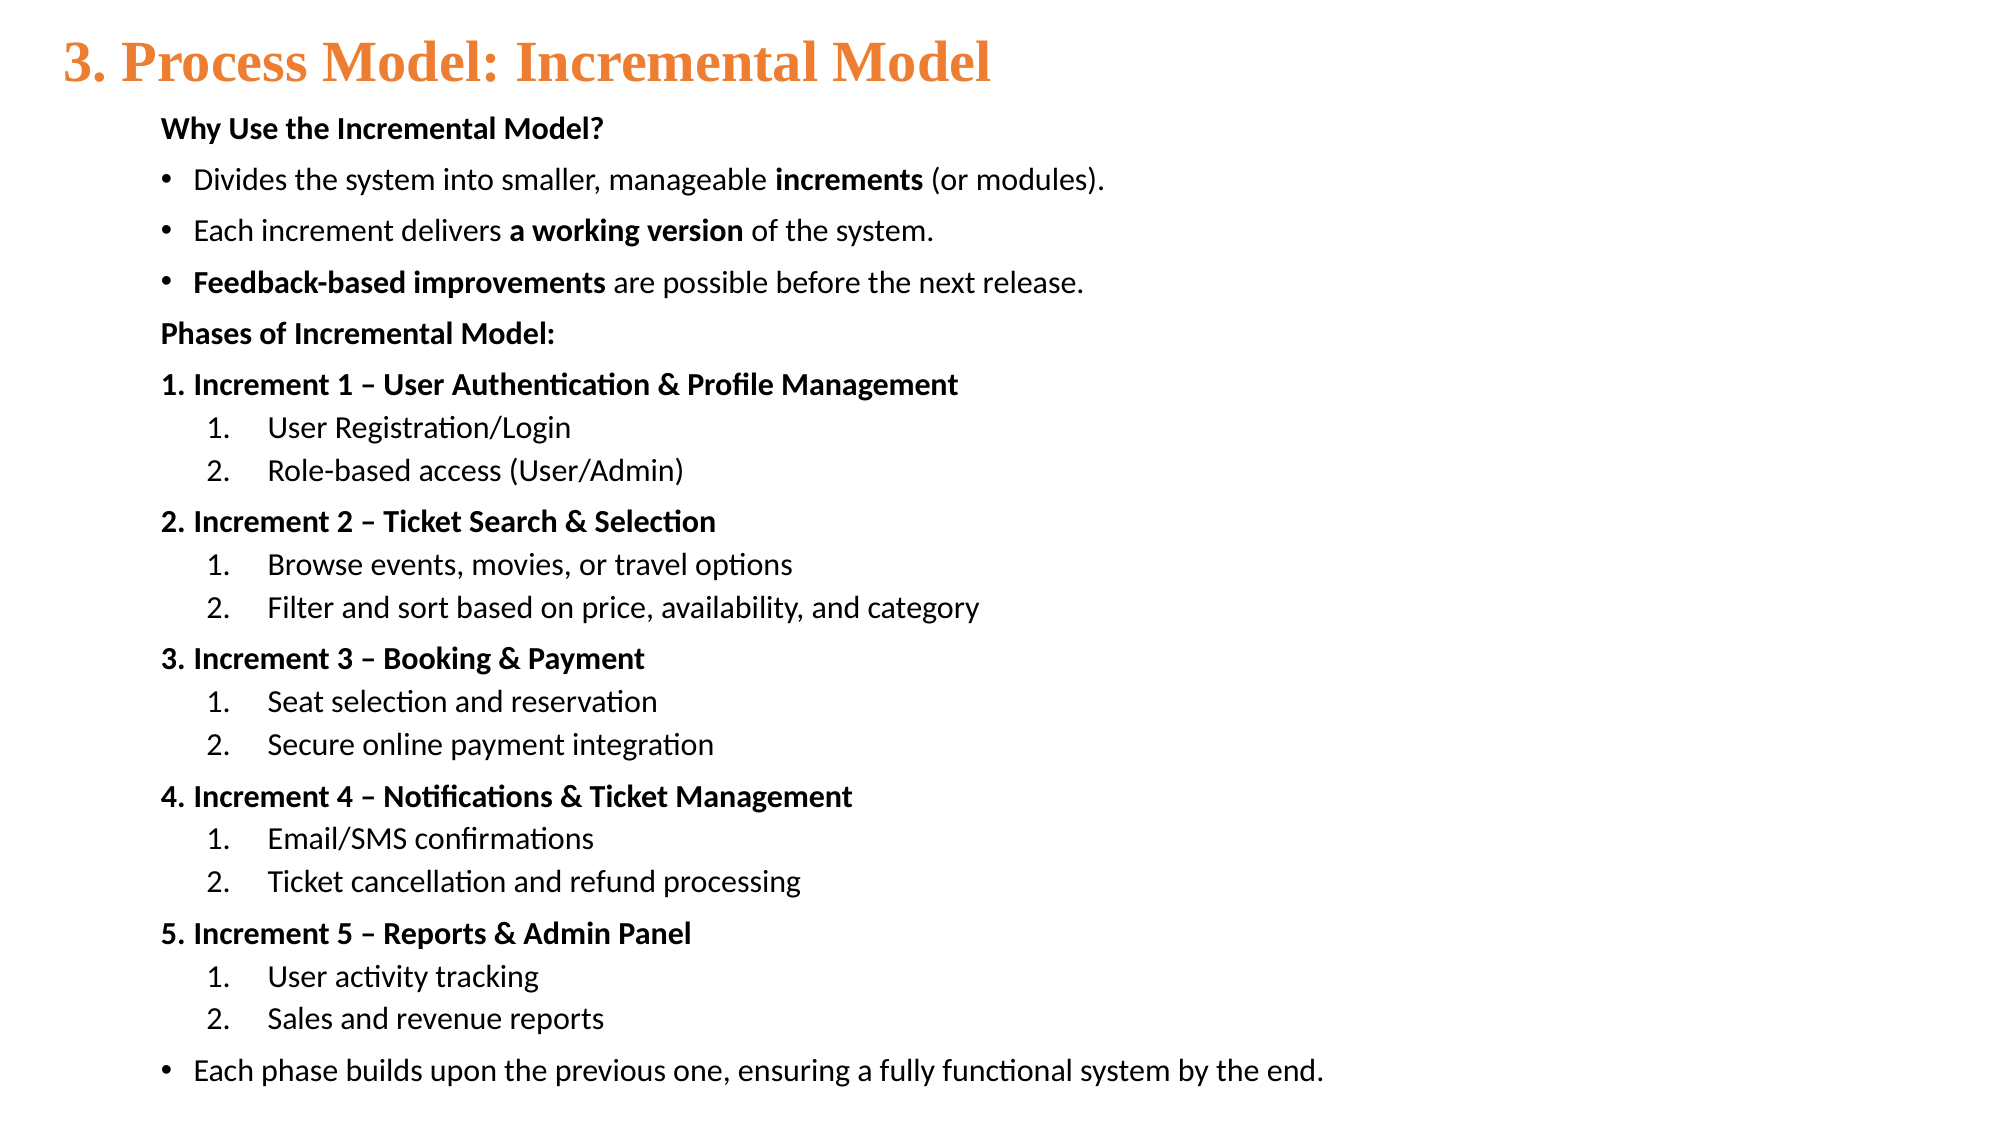

# 3. Process Model: Incremental Model
Why Use the Incremental Model?
Divides the system into smaller, manageable increments (or modules).
Each increment delivers a working version of the system.
Feedback-based improvements are possible before the next release.
Phases of Incremental Model:
Increment 1 – User Authentication & Profile Management
User Registration/Login
Role-based access (User/Admin)
Increment 2 – Ticket Search & Selection
Browse events, movies, or travel options
Filter and sort based on price, availability, and category
Increment 3 – Booking & Payment
Seat selection and reservation
Secure online payment integration
Increment 4 – Notifications & Ticket Management
Email/SMS confirmations
Ticket cancellation and refund processing
Increment 5 – Reports & Admin Panel
User activity tracking
Sales and revenue reports
Each phase builds upon the previous one, ensuring a fully functional system by the end.